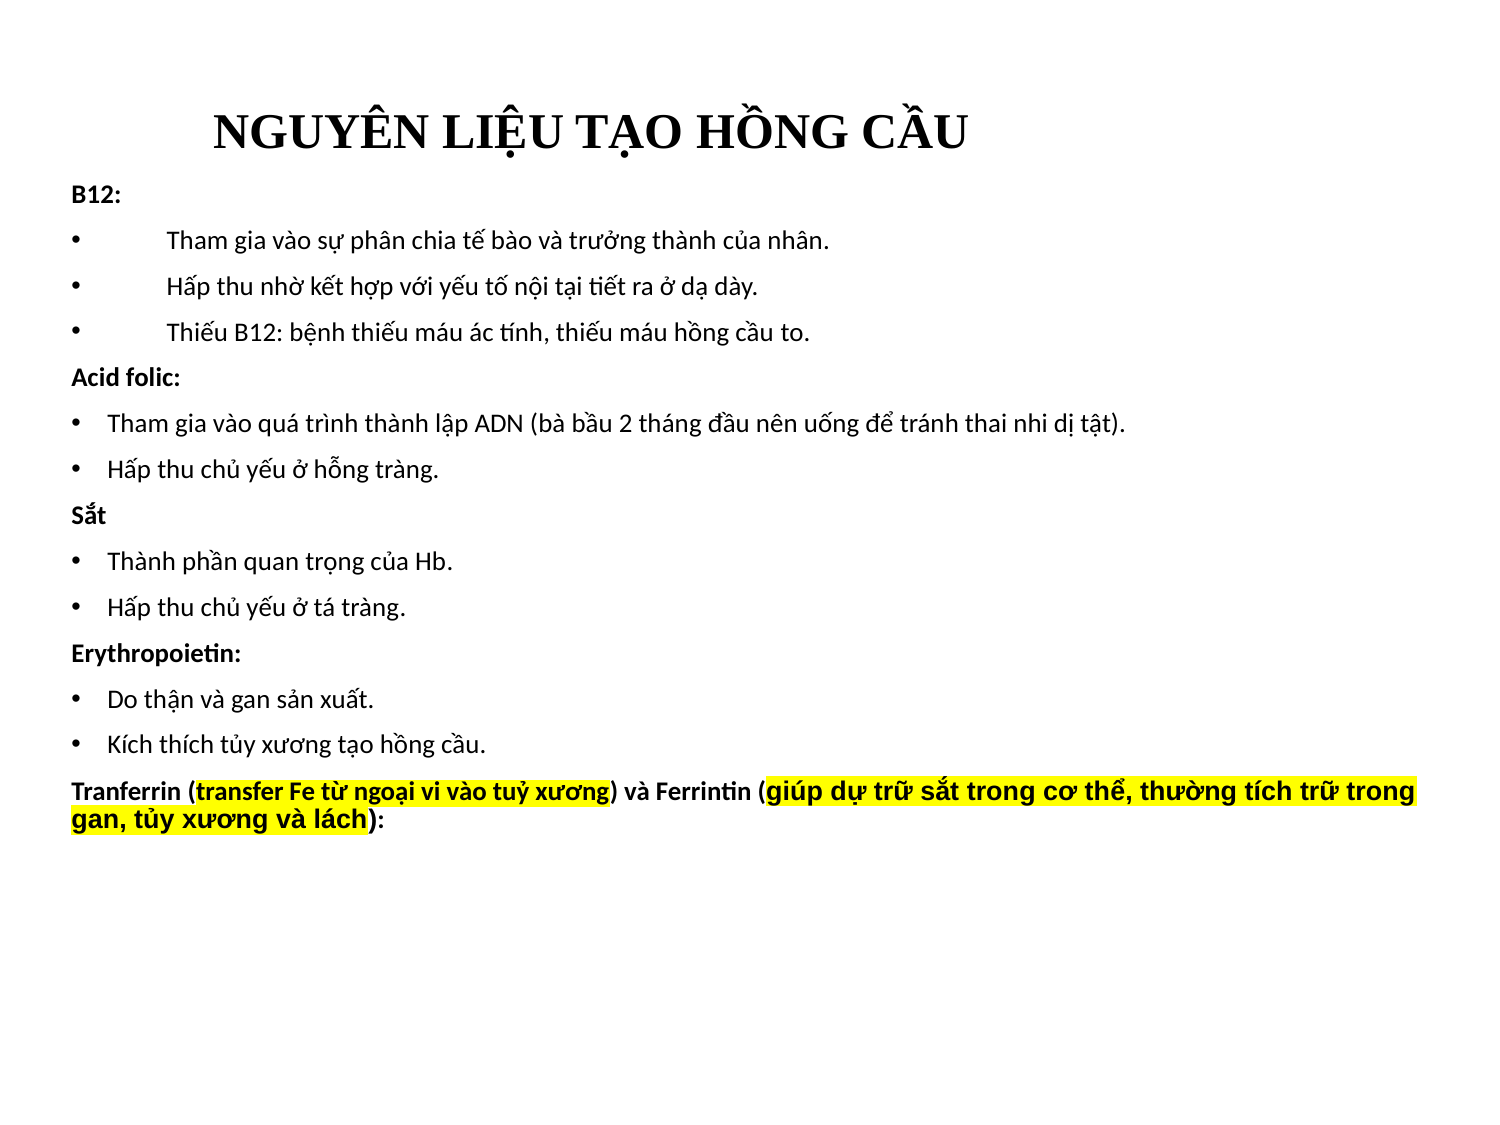

# NGUYÊN LIỆU TẠO HỒNG CẦU
B12:
Tham gia vào sự phân chia tế bào và trưởng thành của nhân.
Hấp thu nhờ kết hợp với yếu tố nội tại tiết ra ở dạ dày.
Thiếu B12: bệnh thiếu máu ác tính, thiếu máu hồng cầu to.
Acid folic:
Tham gia vào quá trình thành lập ADN (bà bầu 2 tháng đầu nên uống để tránh thai nhi dị tật).
Hấp thu chủ yếu ở hỗng tràng.
Sắt
Thành phần quan trọng của Hb.
Hấp thu chủ yếu ở tá tràng.
Erythropoietin:
Do thận và gan sản xuất.
Kích thích tủy xương tạo hồng cầu.
Tranferrin (transfer Fe từ ngoại vi vào tuỷ xương) và Ferrintin (giúp dự trữ sắt trong cơ thể, thường tích trữ trong gan, tủy xương và lách):